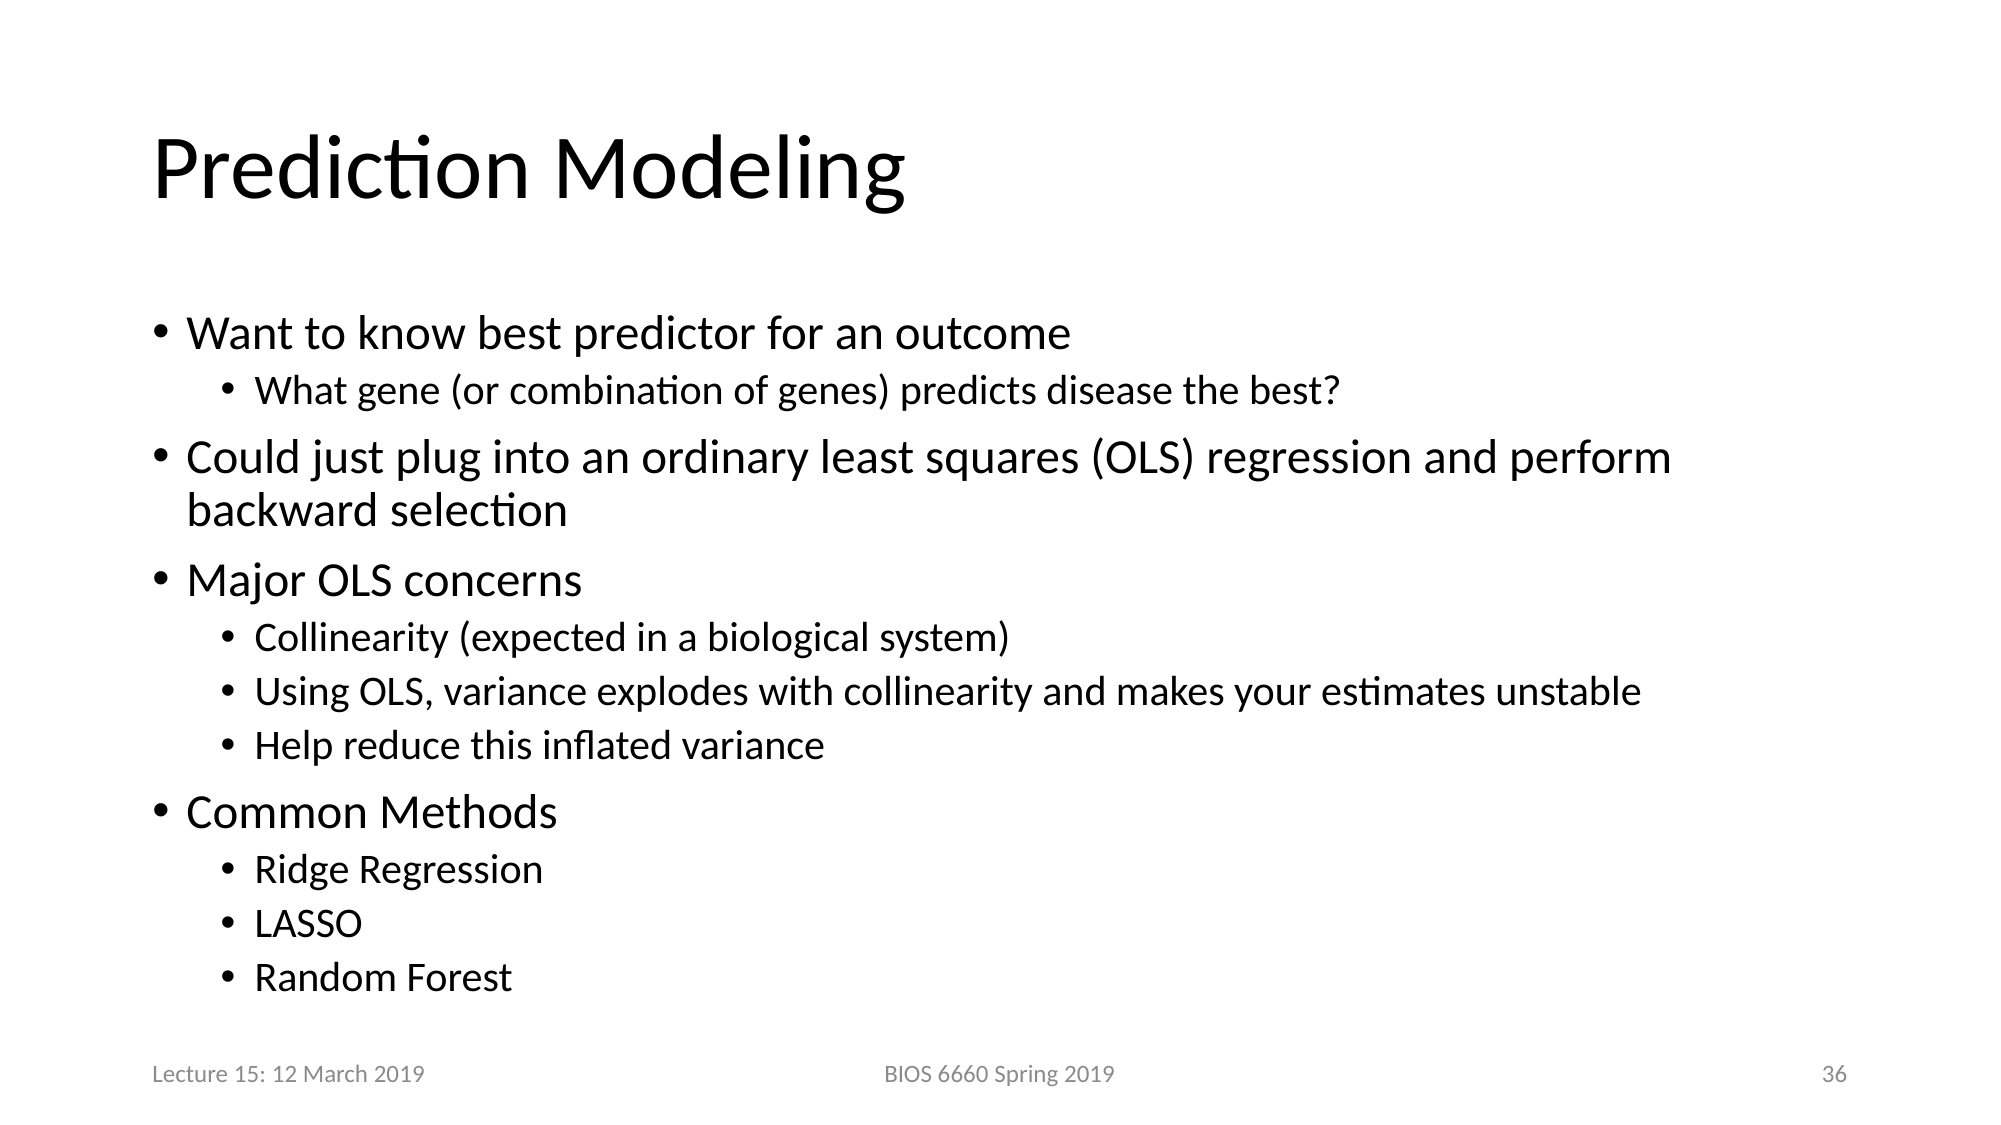

# Prediction Modeling
Want to know best predictor for an outcome
What gene (or combination of genes) predicts disease the best?
Could just plug into an ordinary least squares (OLS) regression and perform backward selection
Major OLS concerns
Collinearity (expected in a biological system)
Using OLS, variance explodes with collinearity and makes your estimates unstable
Help reduce this inflated variance
Common Methods
Ridge Regression
LASSO
Random Forest

Lecture 15: 12 March 2019
BIOS 6660 Spring 2019
36